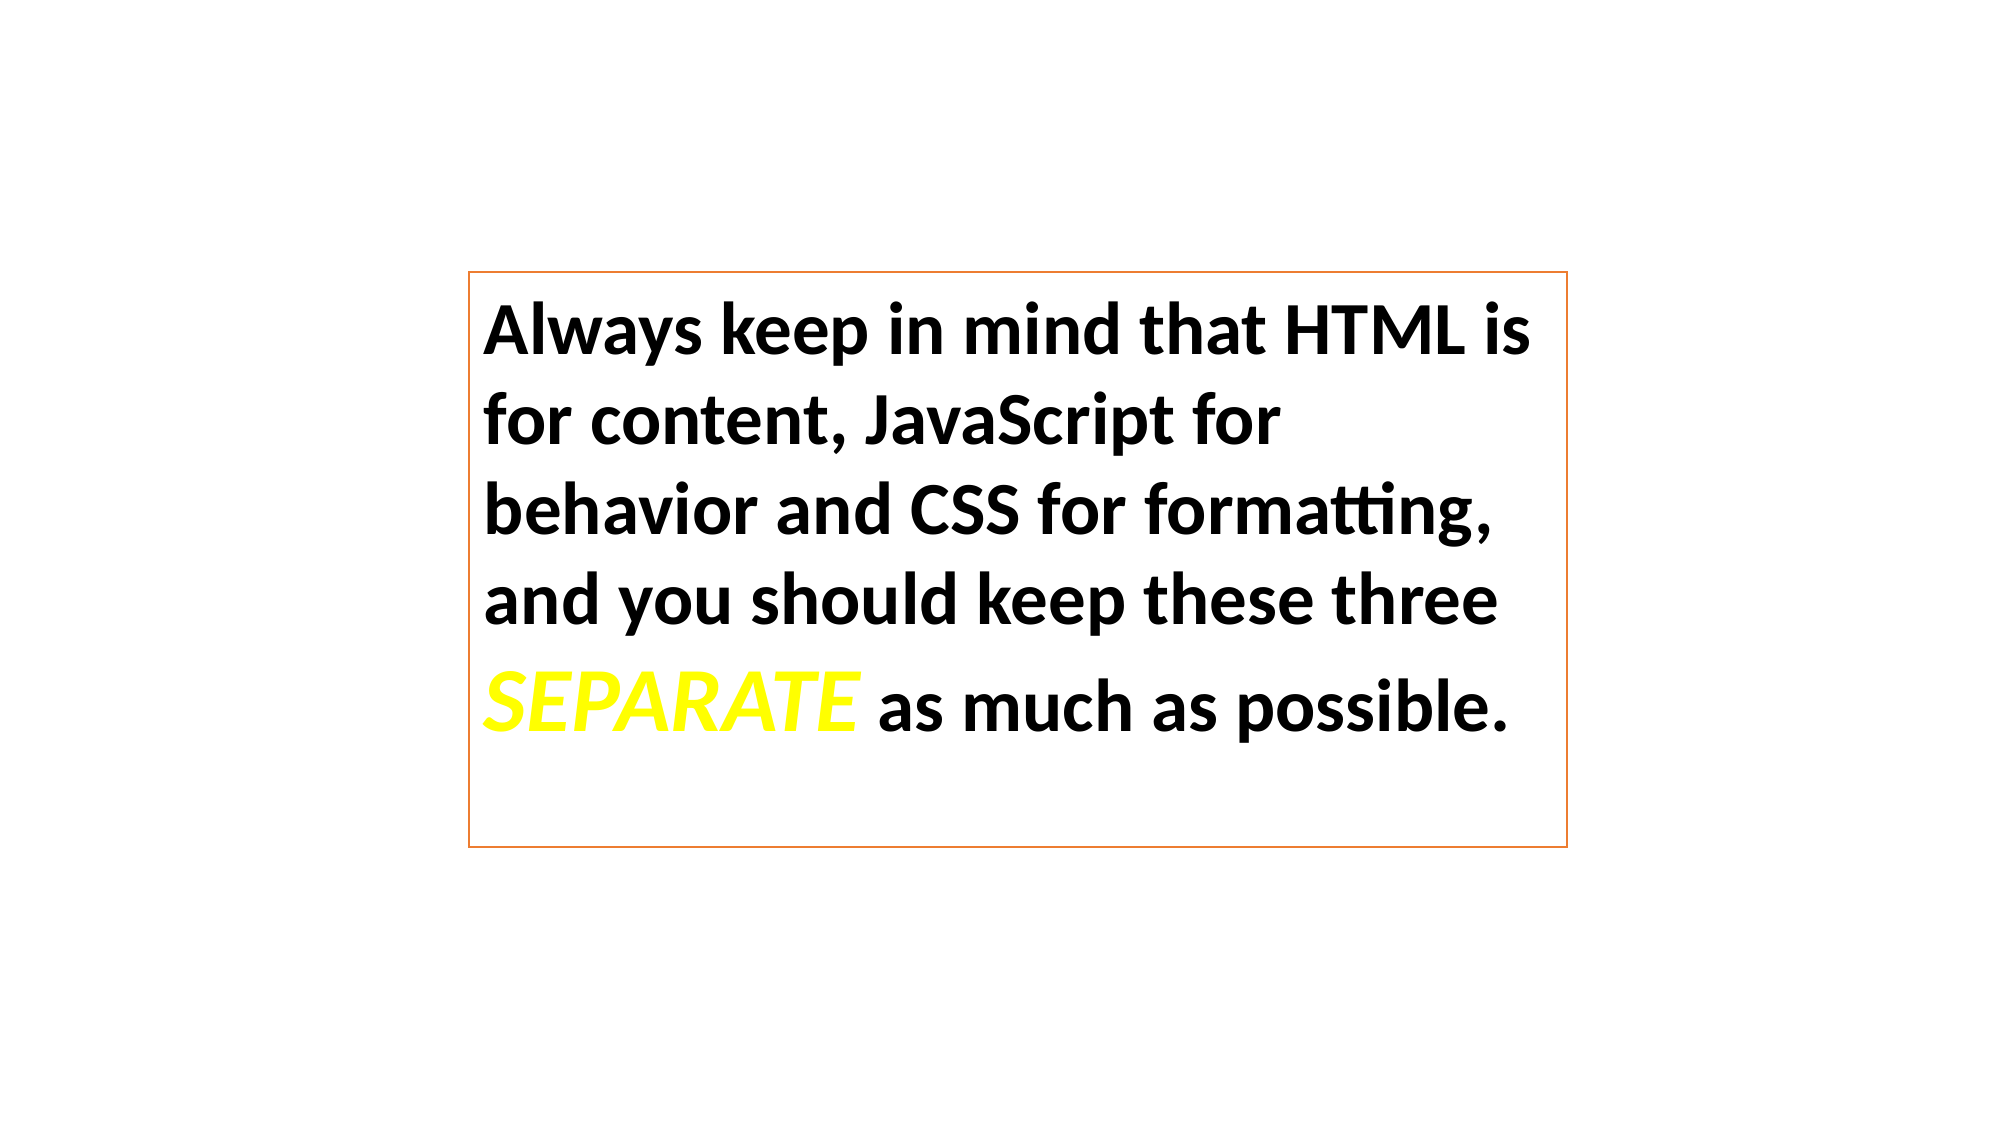

Always keep in mind that HTML is for content, JavaScript for behavior and CSS for formatting, and you should keep these three SEPARATE as much as possible.